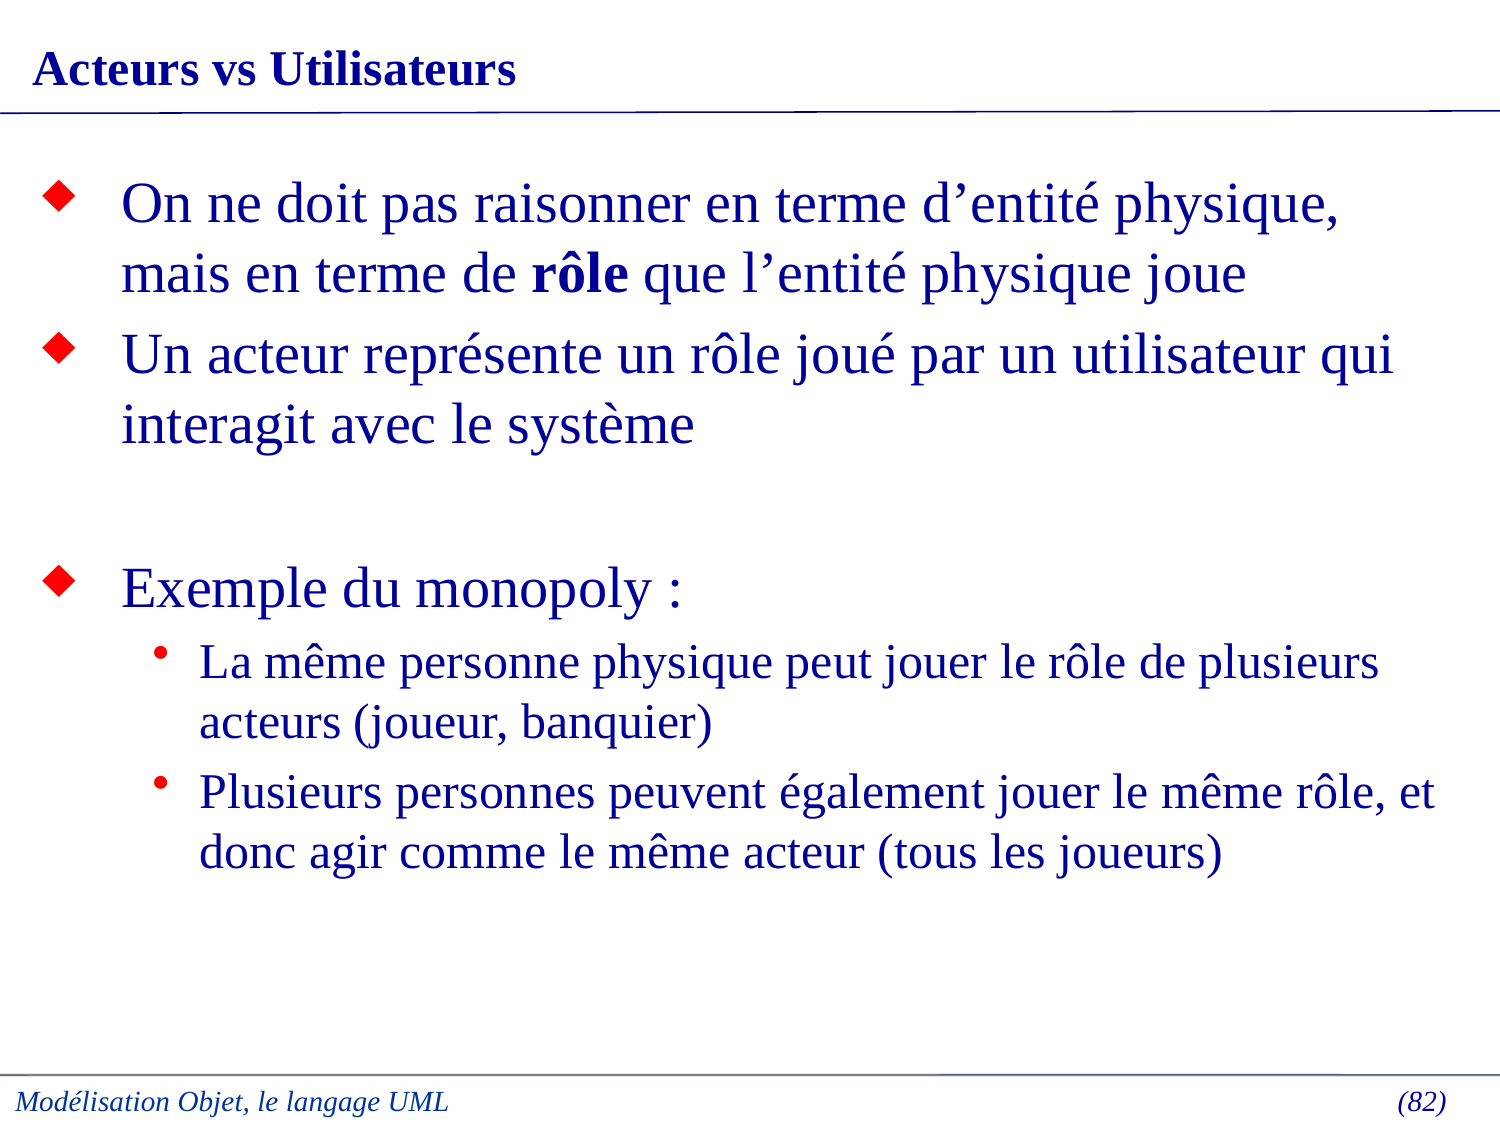

# Acteurs vs Utilisateurs
On ne doit pas raisonner en terme d’entité physique, mais en terme de rôle que l’entité physique joue
Un acteur représente un rôle joué par un utilisateur qui interagit avec le système

Exemple du monopoly :
La même personne physique peut jouer le rôle de plusieurs acteurs (joueur, banquier)
Plusieurs personnes peuvent également jouer le même rôle, et donc agir comme le même acteur (tous les joueurs)
Modélisation Objet, le langage UML
 (82)